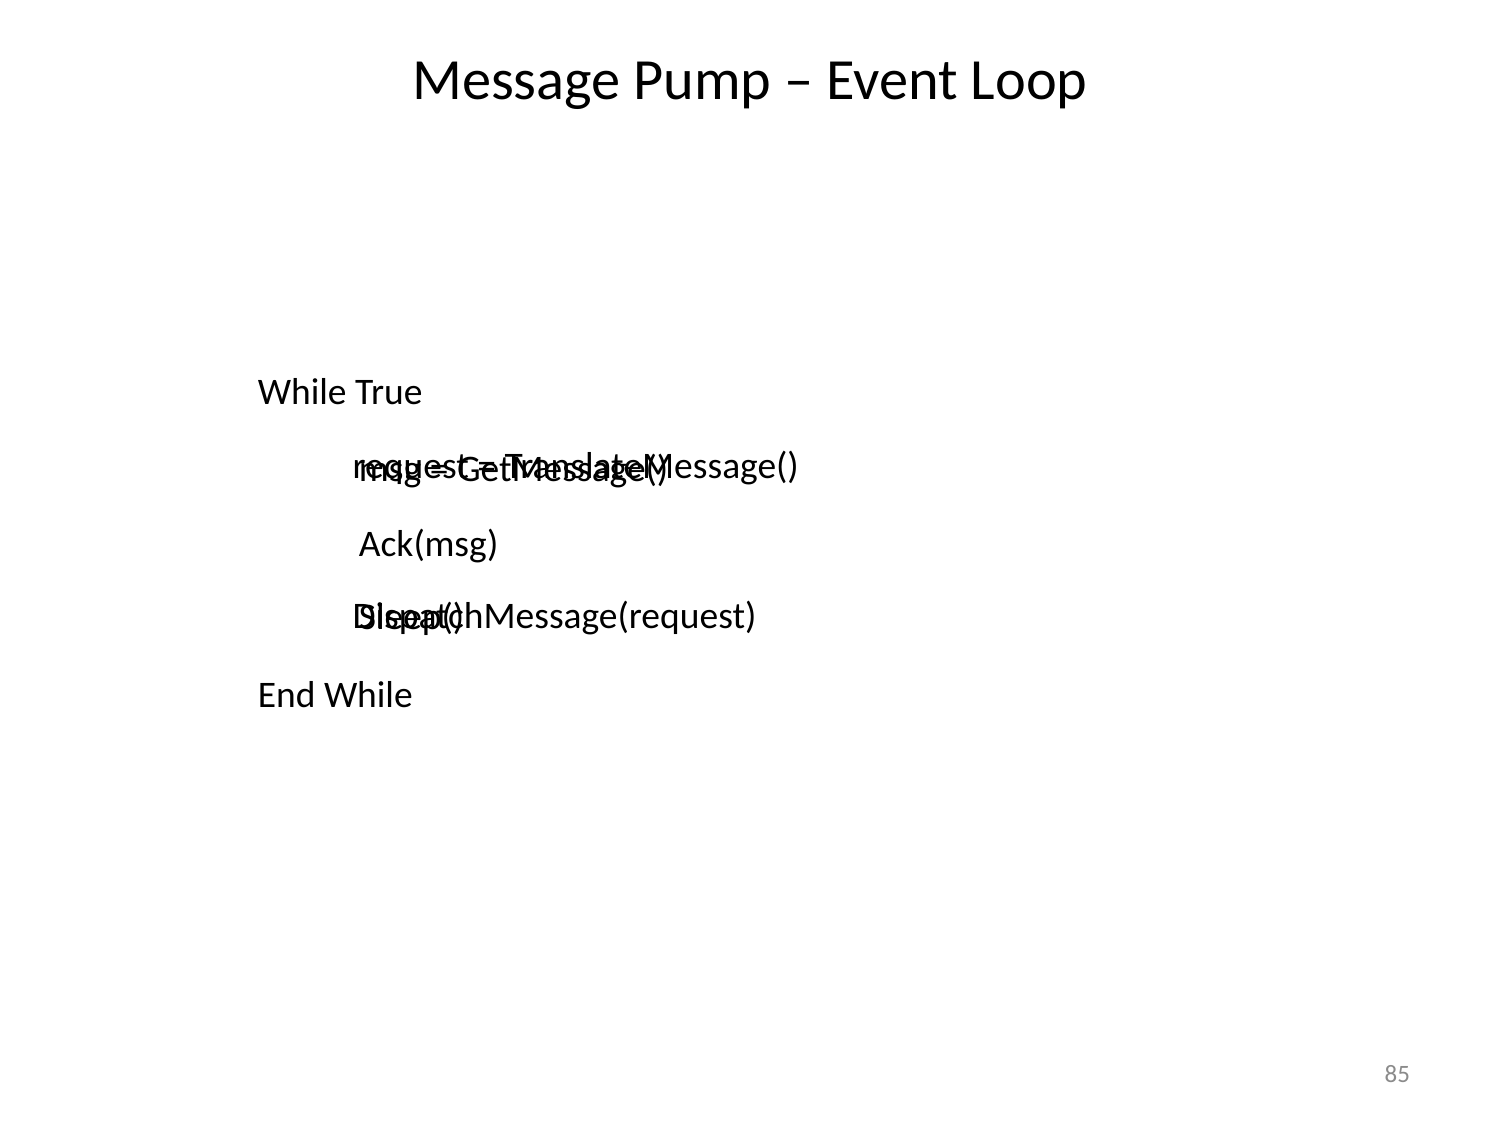

Message Pump – Event Loop
While True
request = TranslateMessage()
msg = GetMessage()
Ack(msg)
DispatchMessage(request)
Sleep()
End While
85